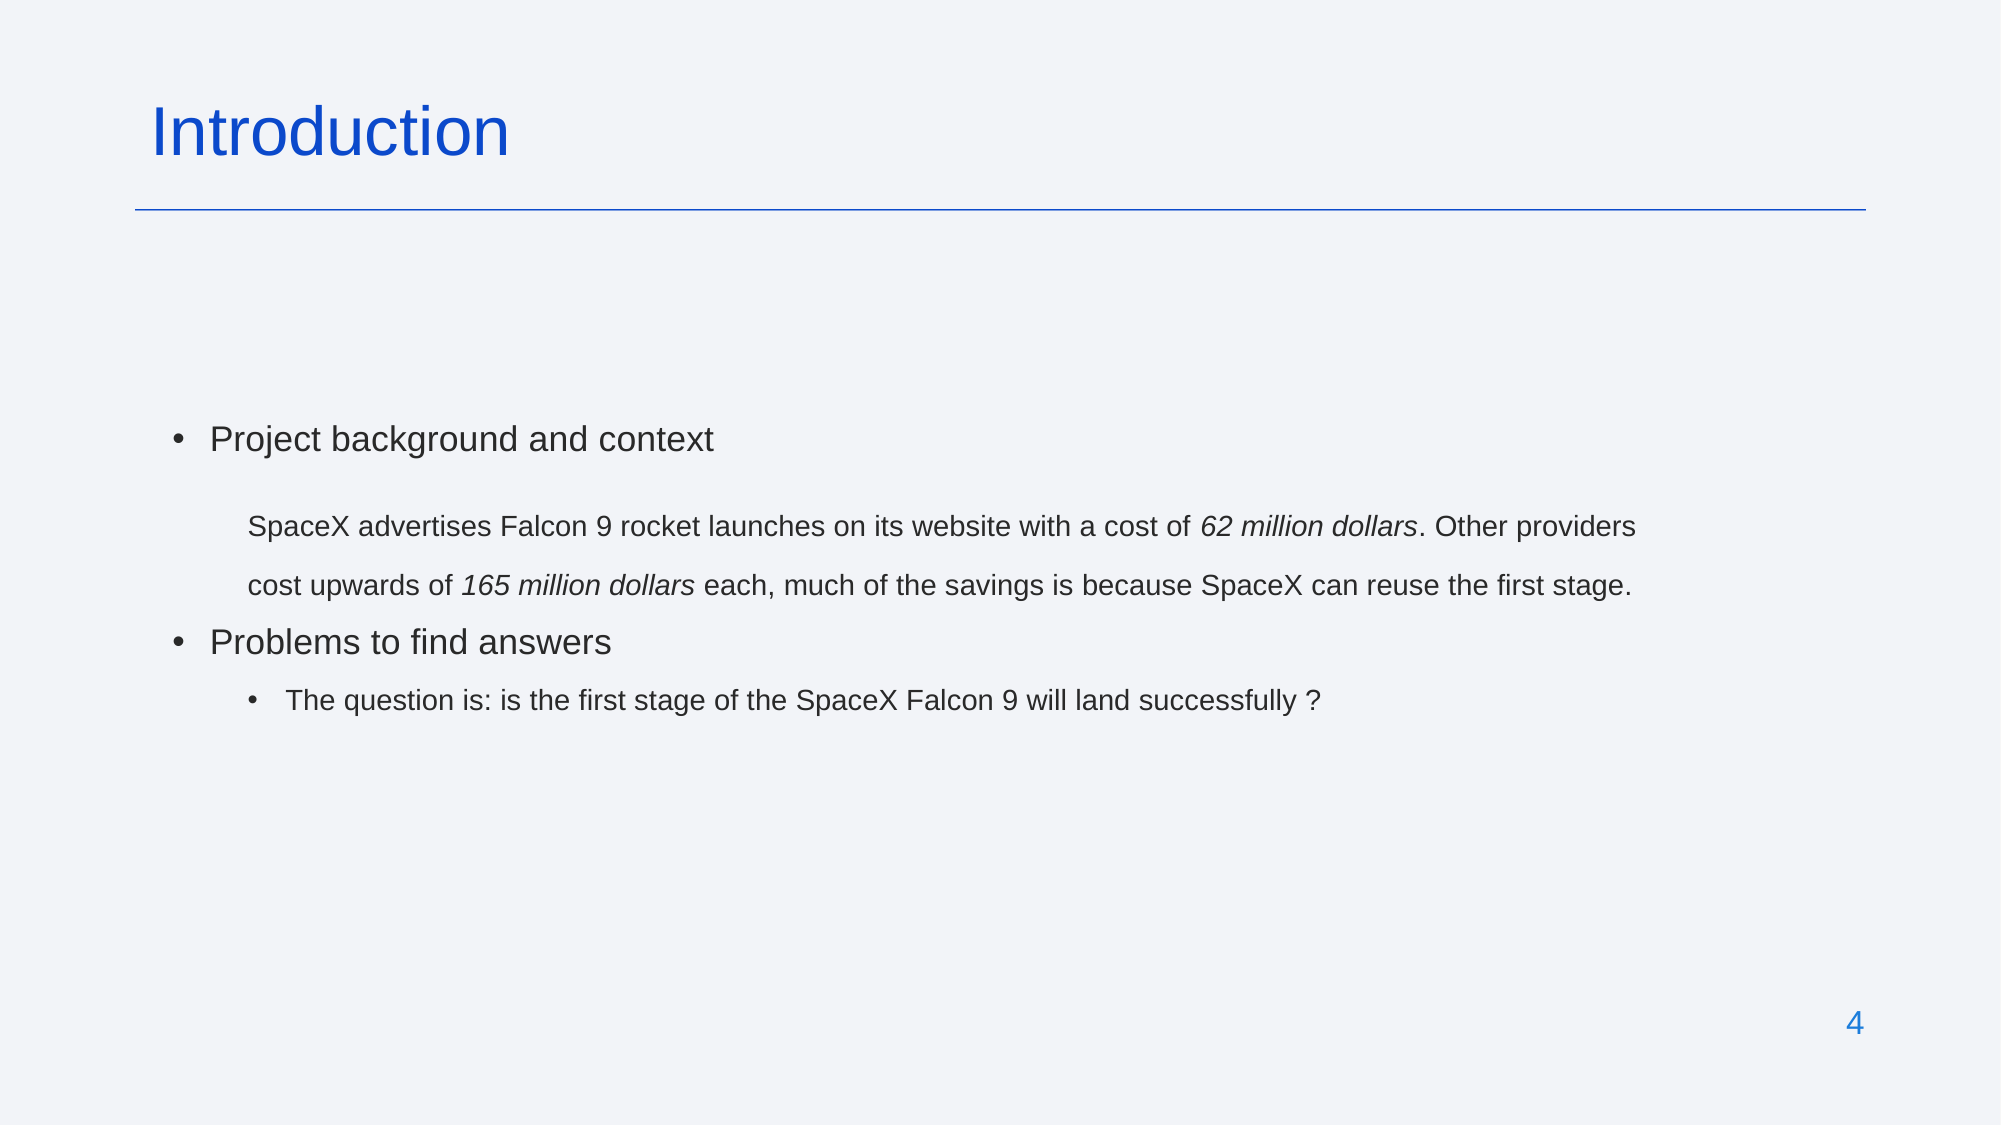

Introduction
Project background and context
SpaceX advertises Falcon 9 rocket launches on its website with a cost of 62 million dollars. Other providers cost upwards of 165 million dollars each, much of the savings is because SpaceX can reuse the first stage.
Problems to find answers
The question is: is the first stage of the SpaceX Falcon 9 will land successfully ?
4